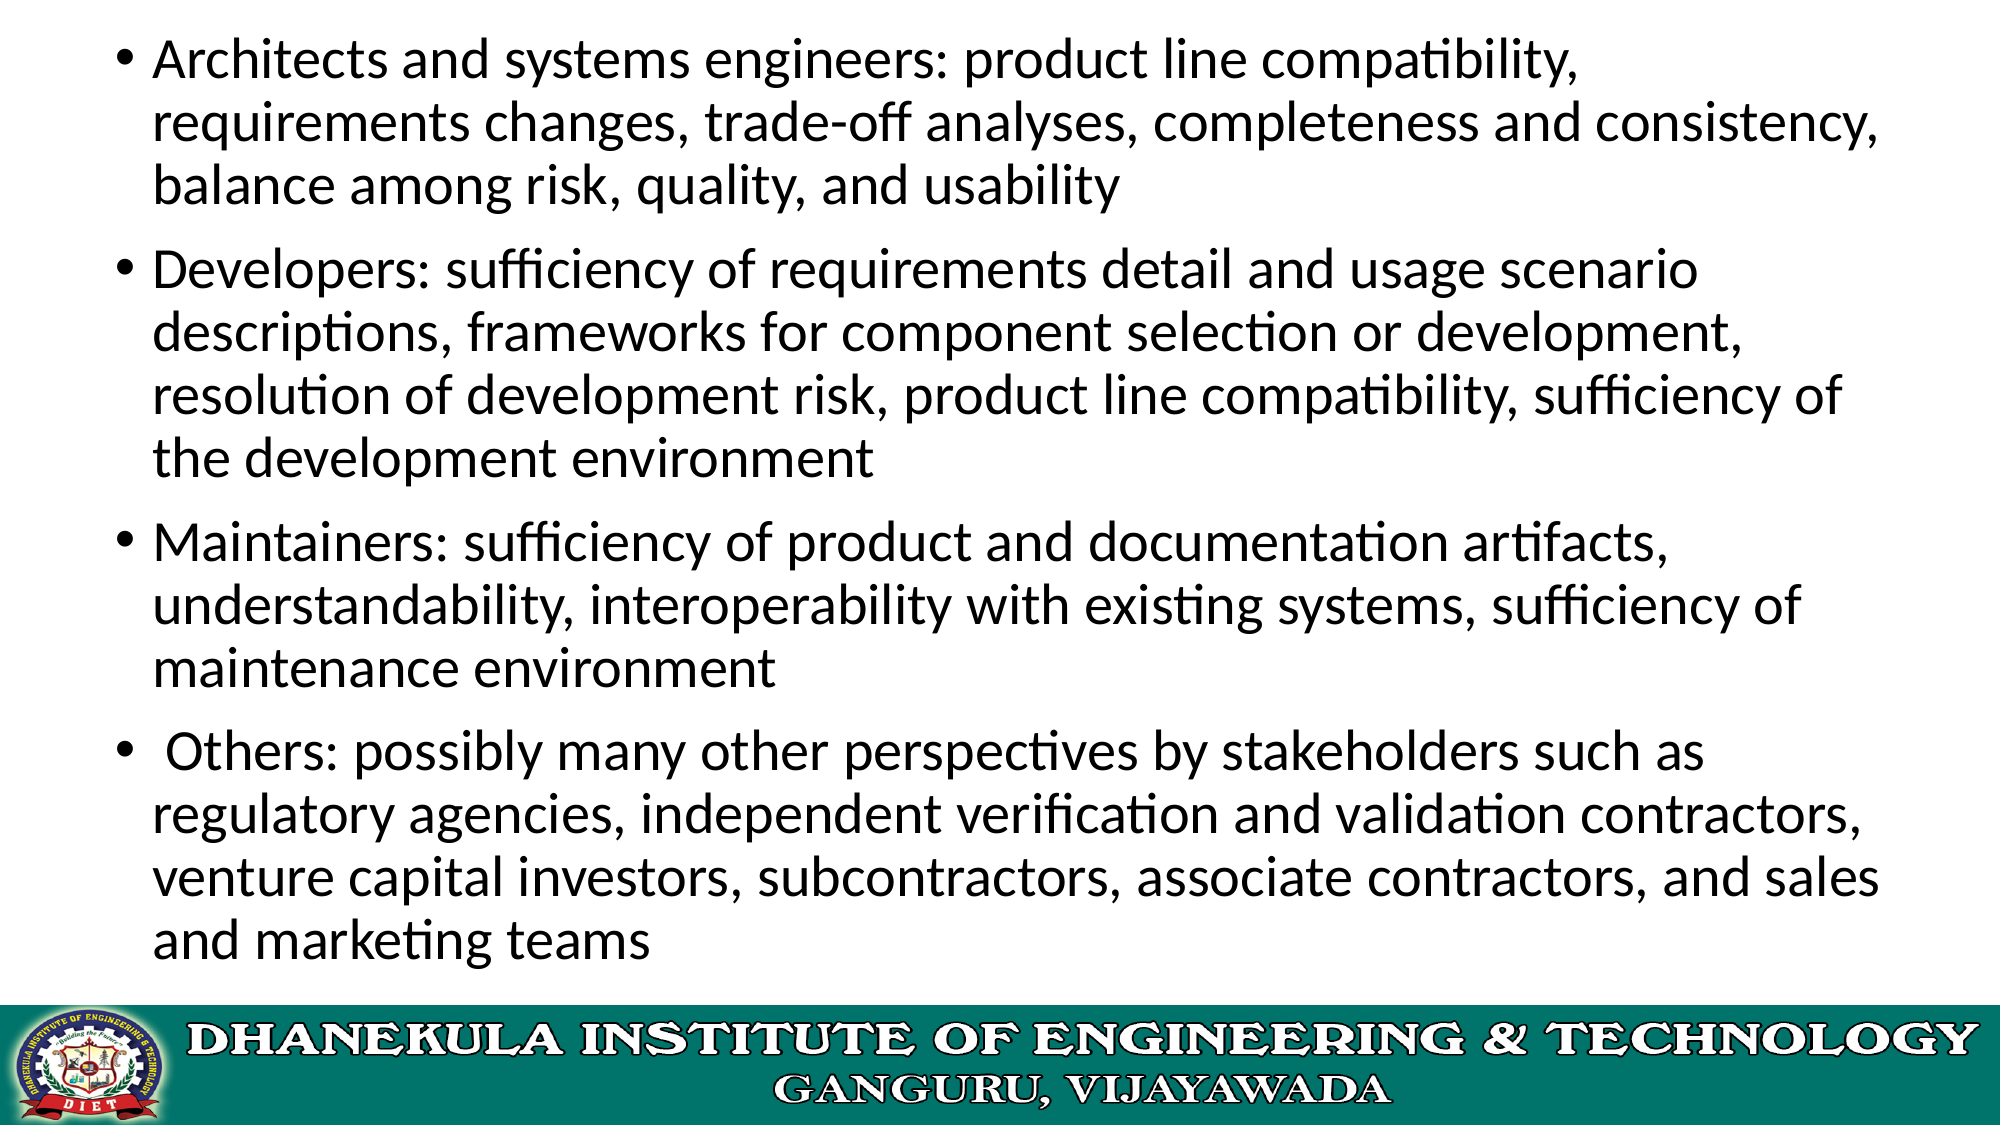

Architects and systems engineers: product line compatibility, requirements changes, trade-off analyses, completeness and consistency, balance among risk, quality, and usability
Developers: sufficiency of requirements detail and usage scenario descriptions, frameworks for component selection or development, resolution of development risk, product line compatibility, sufficiency of the development environment
Maintainers: sufficiency of product and documentation artifacts, understandability, interoperability with existing systems, sufficiency of maintenance environment
 Others: possibly many other perspectives by stakeholders such as regulatory agencies, independent verification and validation contractors, venture capital investors, subcontractors, associate contractors, and sales and marketing teams